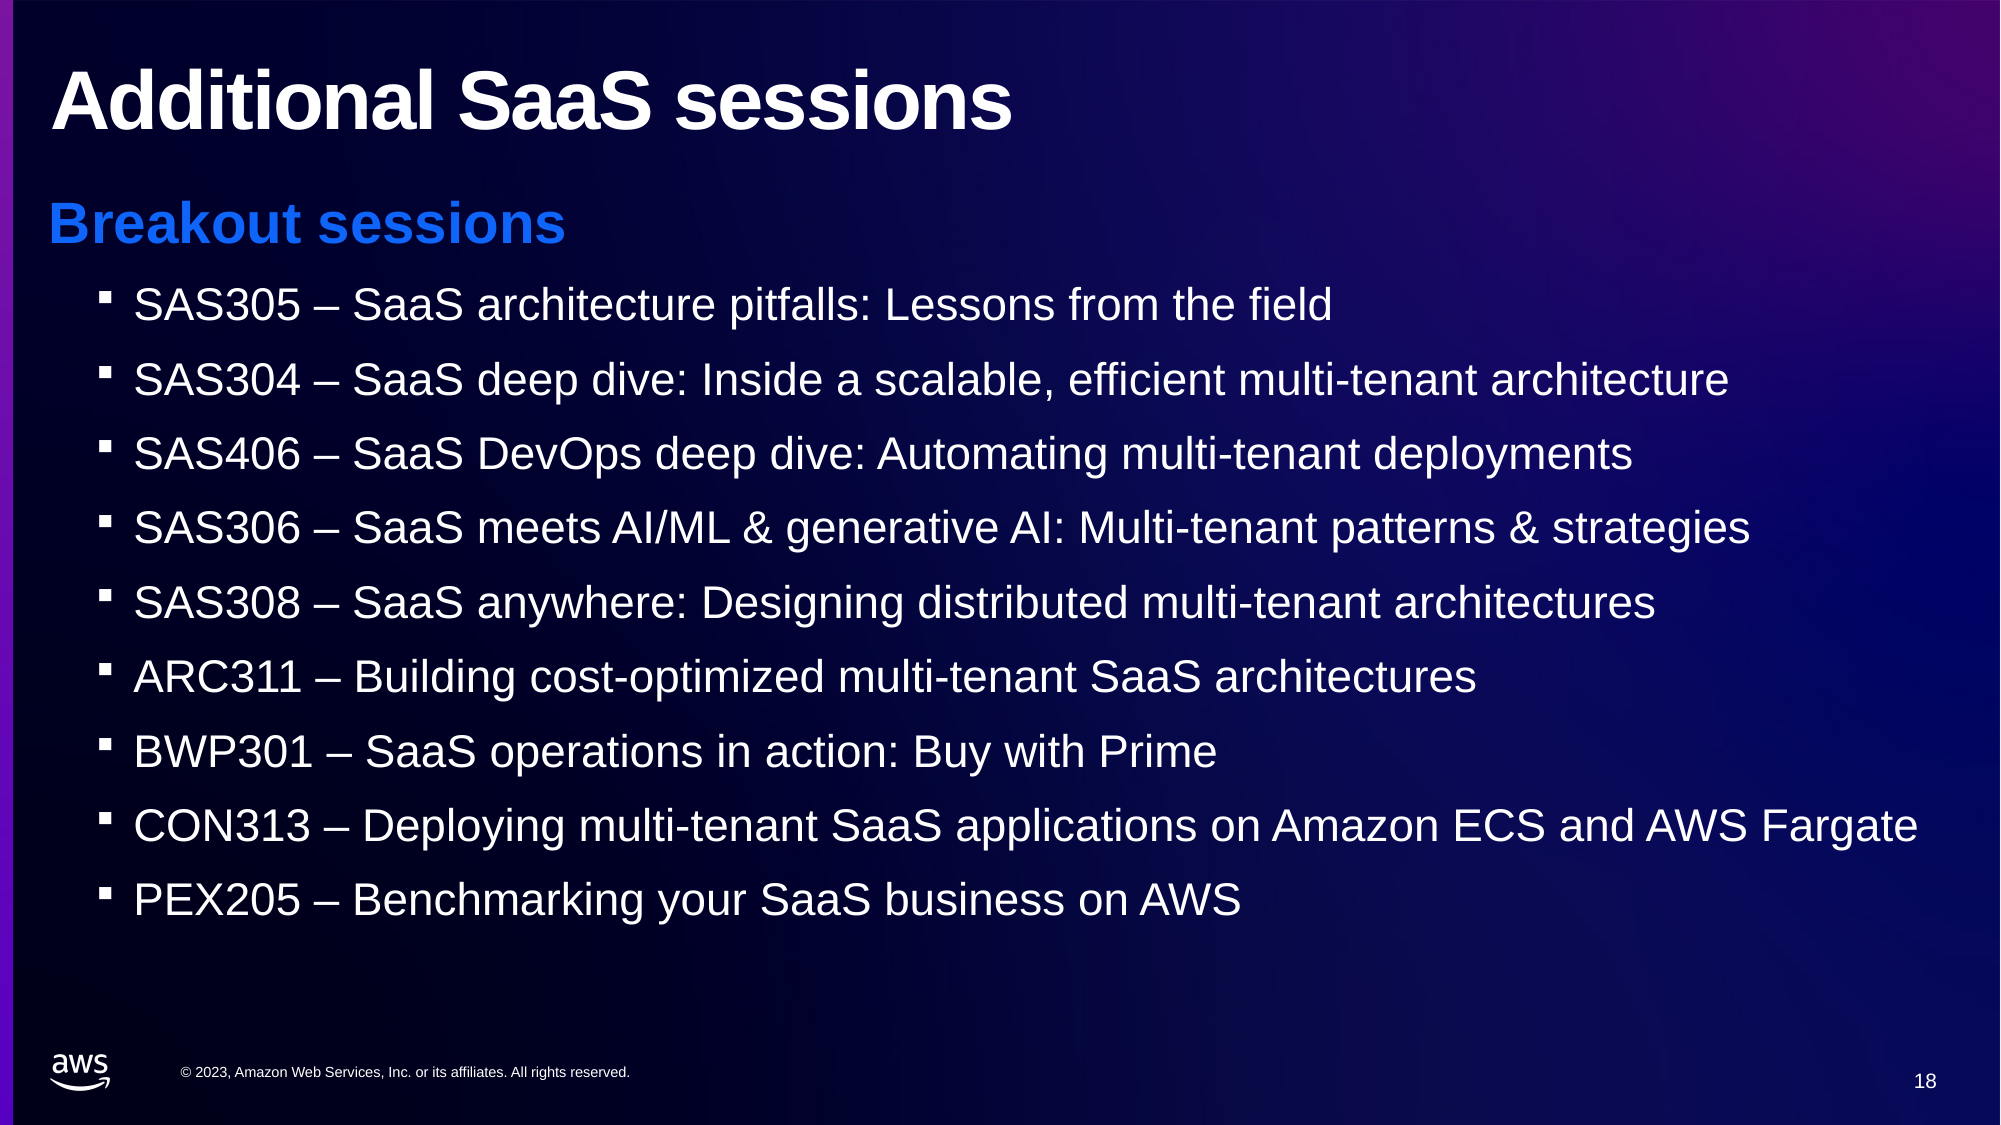

# Additional SaaS sessions
Breakout sessions
SAS305 – SaaS architecture pitfalls: Lessons from the field
SAS304 – SaaS deep dive: Inside a scalable, efficient multi-tenant architecture
SAS406 – SaaS DevOps deep dive: Automating multi-tenant deployments
SAS306 – SaaS meets AI/ML & generative AI: Multi-tenant patterns & strategies
SAS308 – SaaS anywhere: Designing distributed multi-tenant architectures
ARC311 – Building cost-optimized multi-tenant SaaS architectures
BWP301 – SaaS operations in action: Buy with Prime
CON313 – Deploying multi-tenant SaaS applications on Amazon ECS and AWS Fargate
PEX205 – Benchmarking your SaaS business on AWS

18